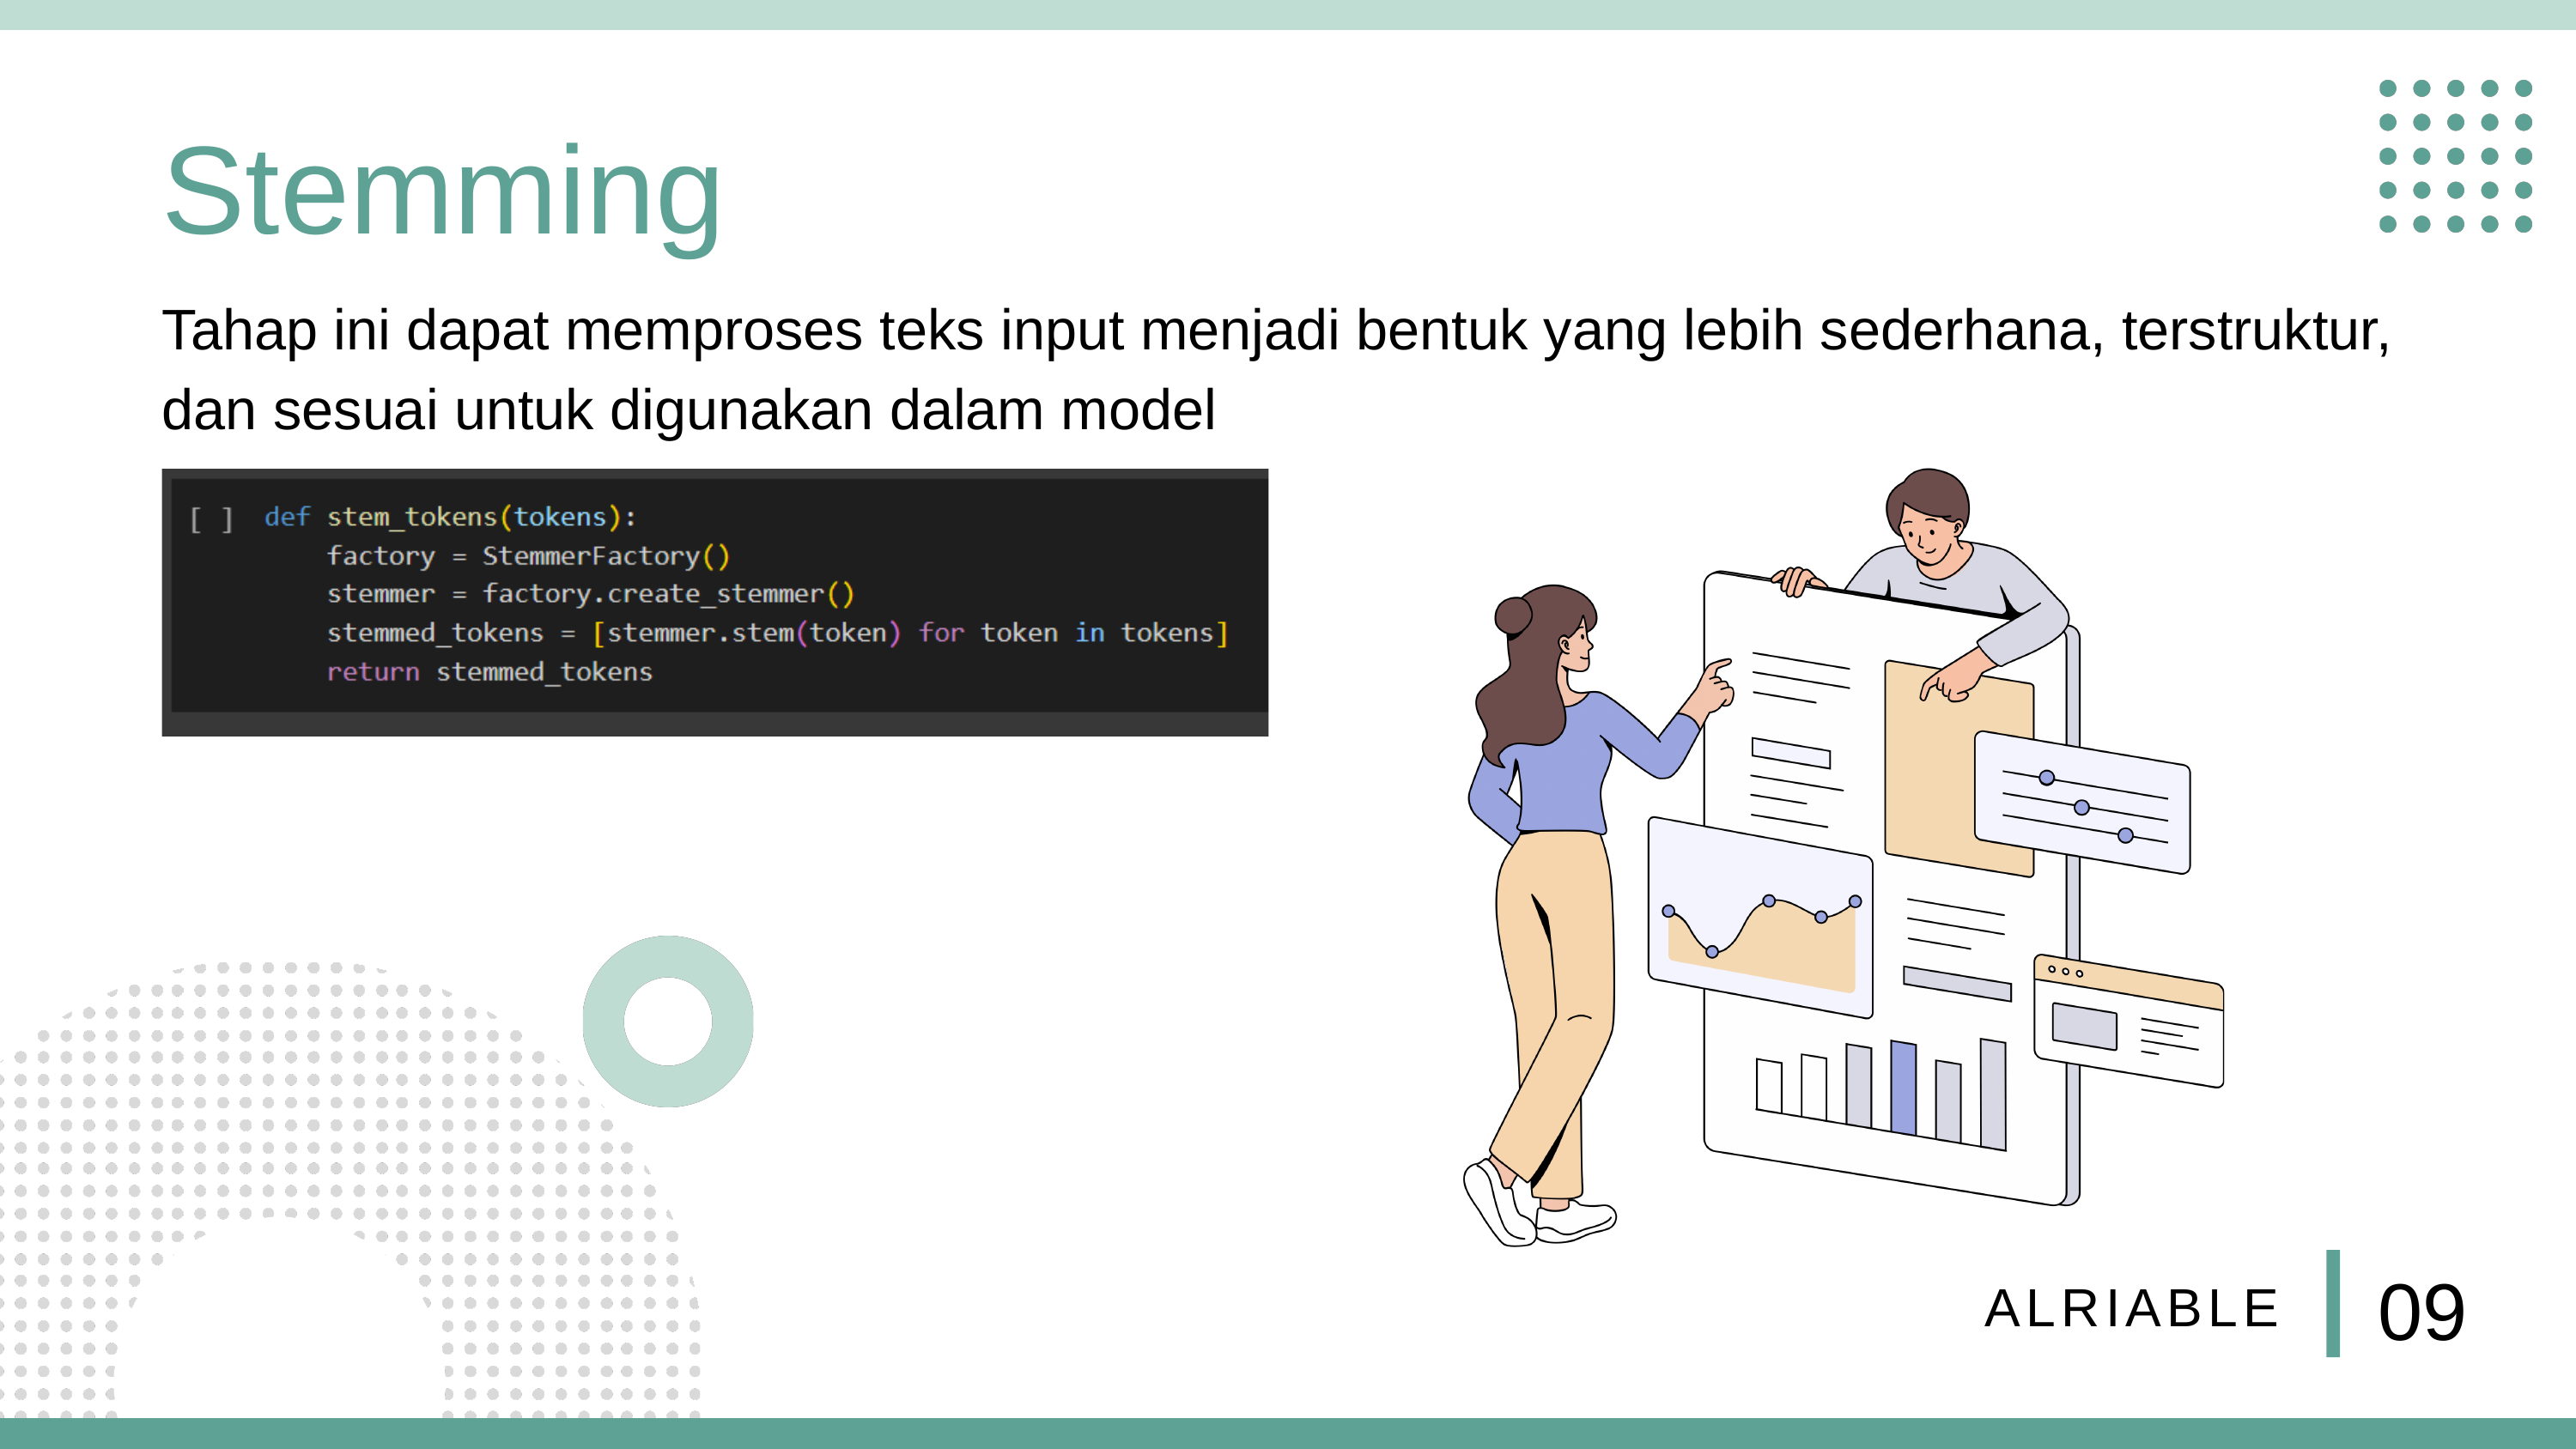

Stemming
Tahap ini dapat memproses teks input menjadi bentuk yang lebih sederhana, terstruktur, dan sesuai untuk digunakan dalam model

09

ALRIABLE